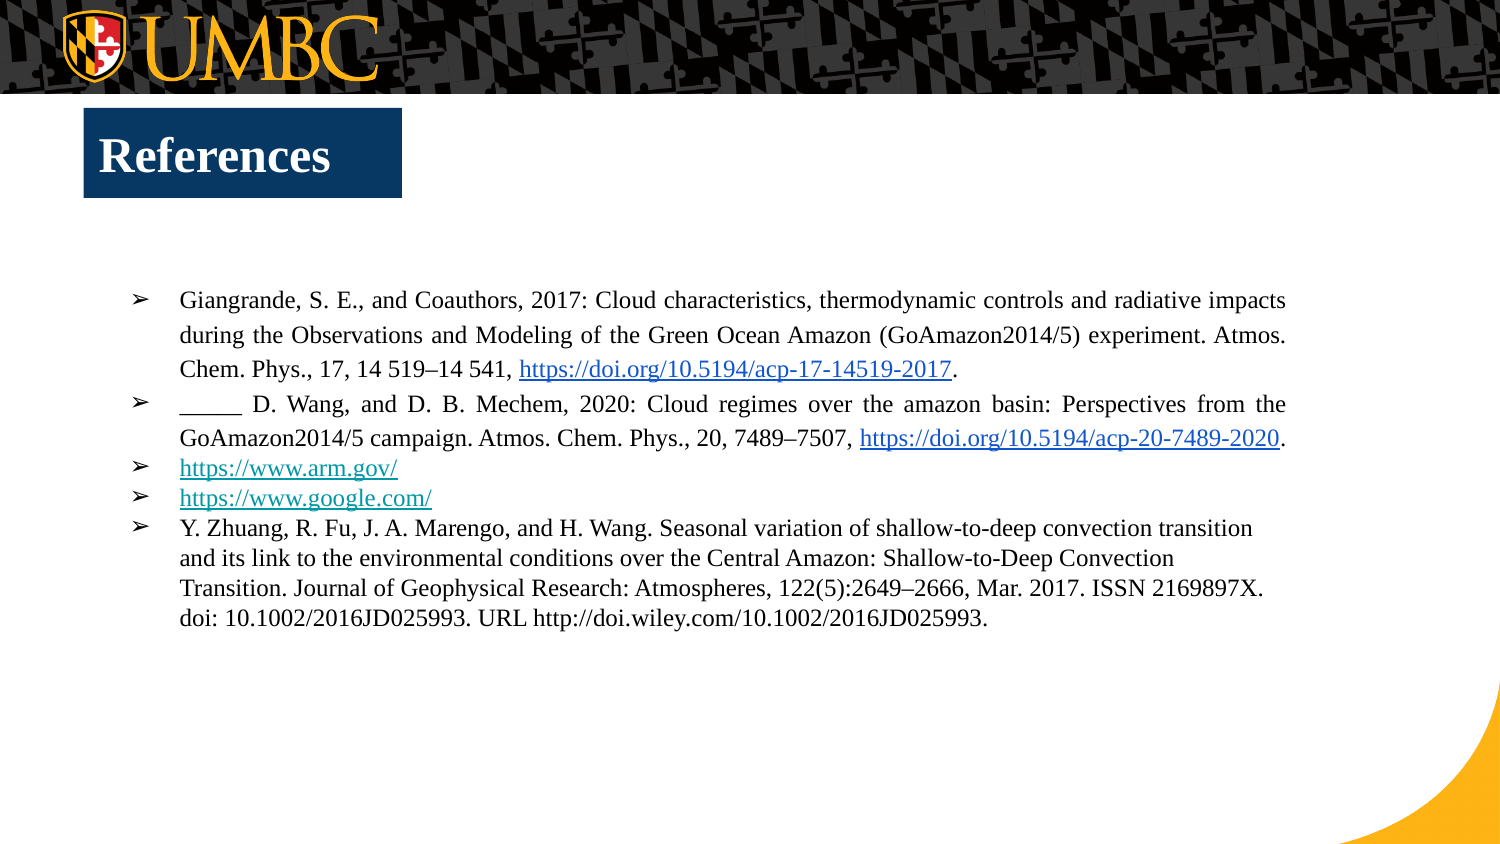

References

Giangrande, S. E., and Coauthors, 2017: Cloud characteristics, thermodynamic controls and radiative impacts during the Observations and Modeling of the Green Ocean Amazon (GoAmazon2014/5) experiment. Atmos. Chem. Phys., 17, 14 519–14 541, https://doi.org/10.5194/acp-17-14519-2017.
_____ D. Wang, and D. B. Mechem, 2020: Cloud regimes over the amazon basin: Perspectives from the GoAmazon2014/5 campaign. Atmos. Chem. Phys., 20, 7489–7507, https://doi.org/10.5194/acp-20-7489-2020.
https://www.arm.gov/
https://www.google.com/
Y. Zhuang, R. Fu, J. A. Marengo, and H. Wang. Seasonal variation of shallow-to-deep convection transition and its link to the environmental conditions over the Central Amazon: Shallow-to-Deep Convection Transition. Journal of Geophysical Research: Atmospheres, 122(5):2649–2666, Mar. 2017. ISSN 2169897X. doi: 10.1002/2016JD025993. URL http://doi.wiley.com/10.1002/2016JD025993.